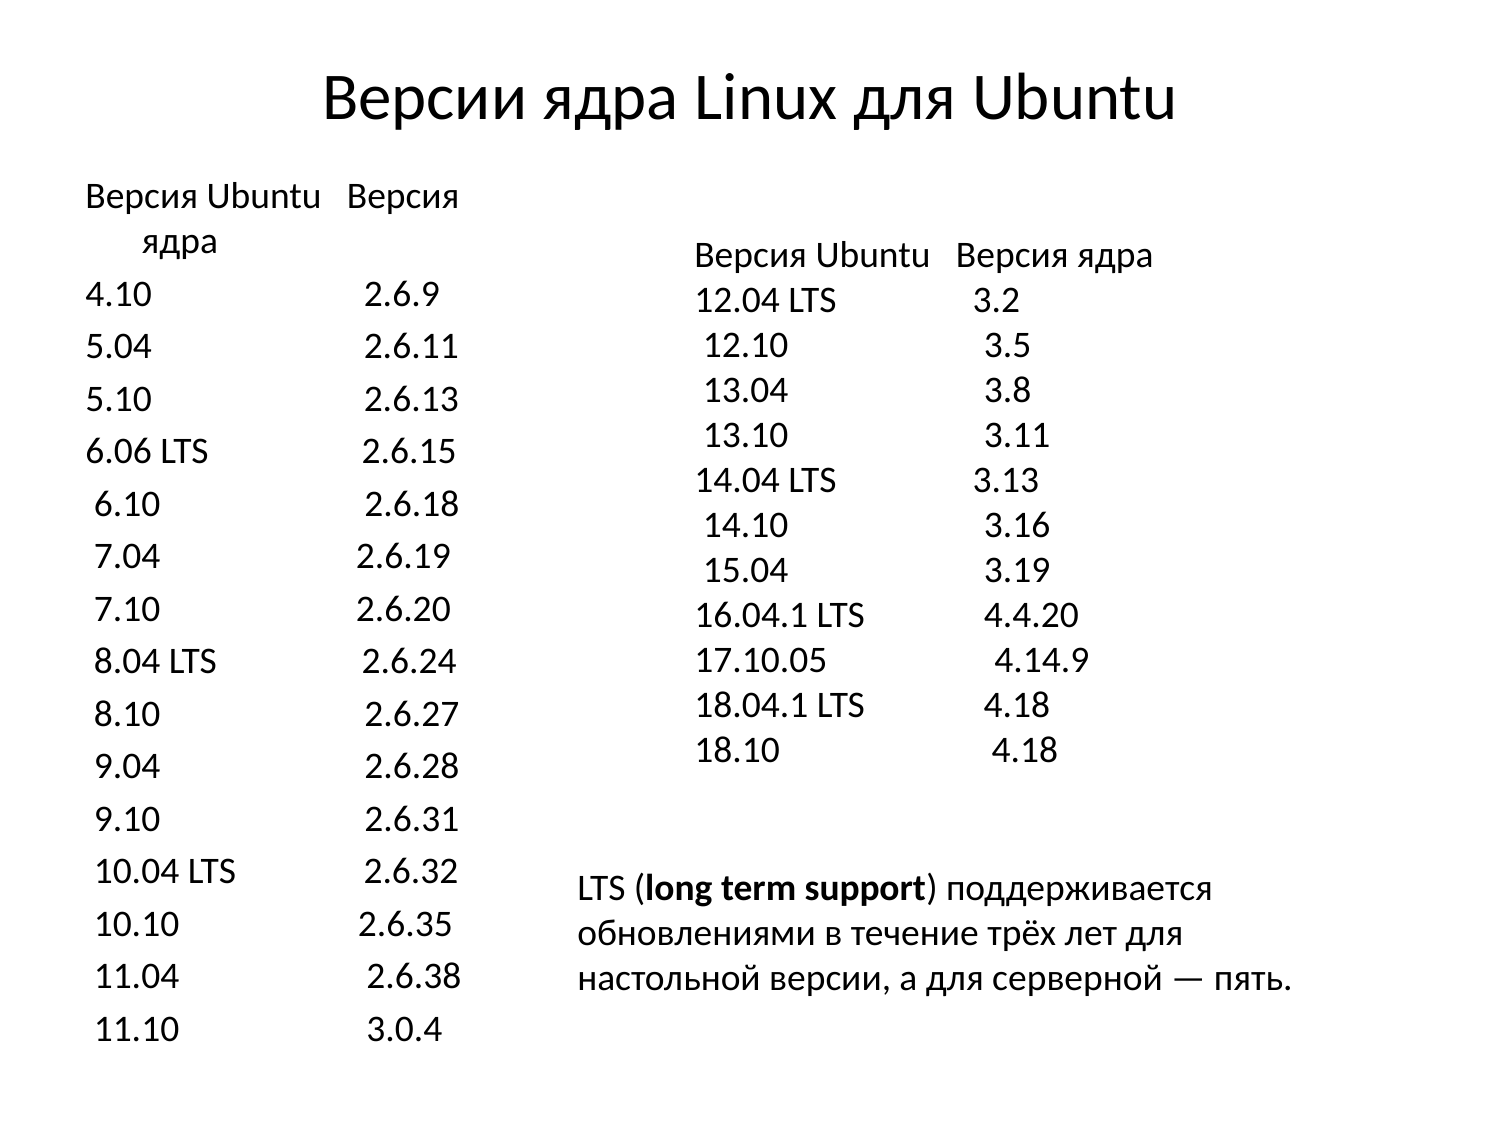

# Версии ядра Linux для Ubuntu
Версия Ubuntu   Версия ядра
4.10                         2.6.9
5.04                         2.6.11
5.10                         2.6.13
6.06 LTS                  2.6.15
 6.10                        2.6.18
 7.04                       2.6.19
 7.10                       2.6.20
 8.04 LTS                 2.6.24
 8.10                        2.6.27
 9.04                        2.6.28
 9.10                        2.6.31
 10.04 LTS               2.6.32
 10.10                     2.6.35
 11.04                      2.6.38
 11.10                      3.0.4

Версия Ubuntu   Версия ядра
12.04 LTS                3.2
 12.10                       3.5
 13.04                       3.8
 13.10                       3.11
14.04 LTS                3.13
 14.10                       3.16
 15.04                       3.19
16.04.1 LTS              4.4.20
17.10.05	   	4.14.9
18.04.1 LTS              4.18
18.10                         4.18
LTS (long term support) поддерживается обновлениями в течение трёх лет для настольной версии, а для серверной — пять.